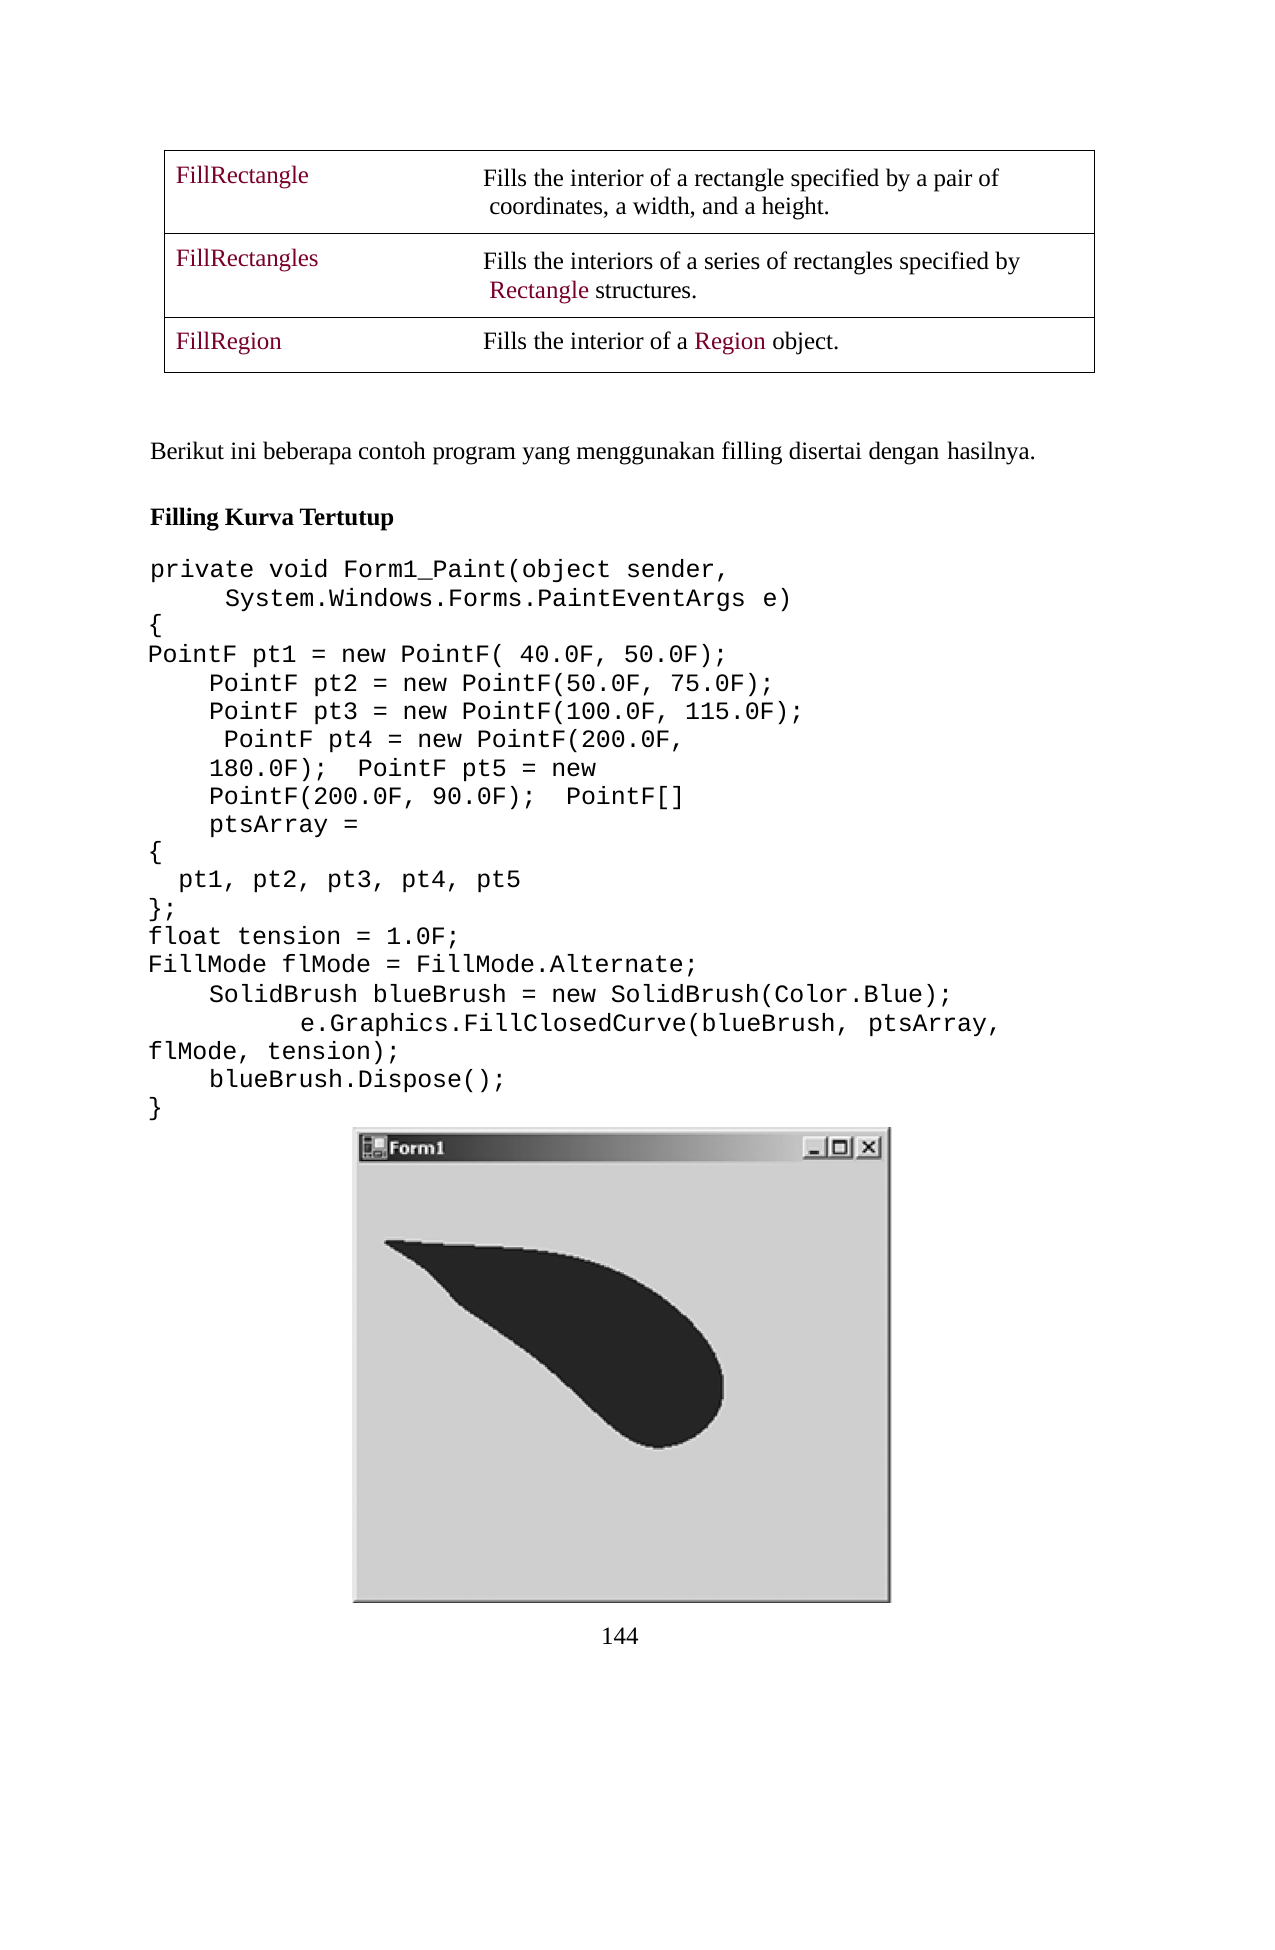

| FillRectangle | Fills the interior of a rectangle specified by a pair of coordinates, a width, and a height. |
| --- | --- |
| FillRectangles | Fills the interiors of a series of rectangles specified by Rectangle structures. |
| FillRegion | Fills the interior of a Region object. |
Berikut ini beberapa contoh program yang menggunakan filling disertai dengan hasilnya.

Filling Kurva Tertutup
private void Form1_Paint(object sender,  System.Windows.Forms.PaintEventArgs e)
{
PointF pt1 = new PointF( 40.0F, 50.0F);  PointF pt2 = new PointF(50.0F, 75.0F);  PointF pt3 = new PointF(100.0F, 115.0F);  PointF pt4 = new PointF(200.0F, 180.0F);  PointF pt5 = new PointF(200.0F, 90.0F);  PointF[] ptsArray =
{
pt1, pt2, pt3, pt4, pt5
};
float tension = 1.0F;
FillMode flMode = FillMode.Alternate;
SolidBrush blueBrush = new SolidBrush(Color.Blue);  e.Graphics.FillClosedCurve(blueBrush, ptsArray,
flMode, tension);  blueBrush.Dispose();
}

144